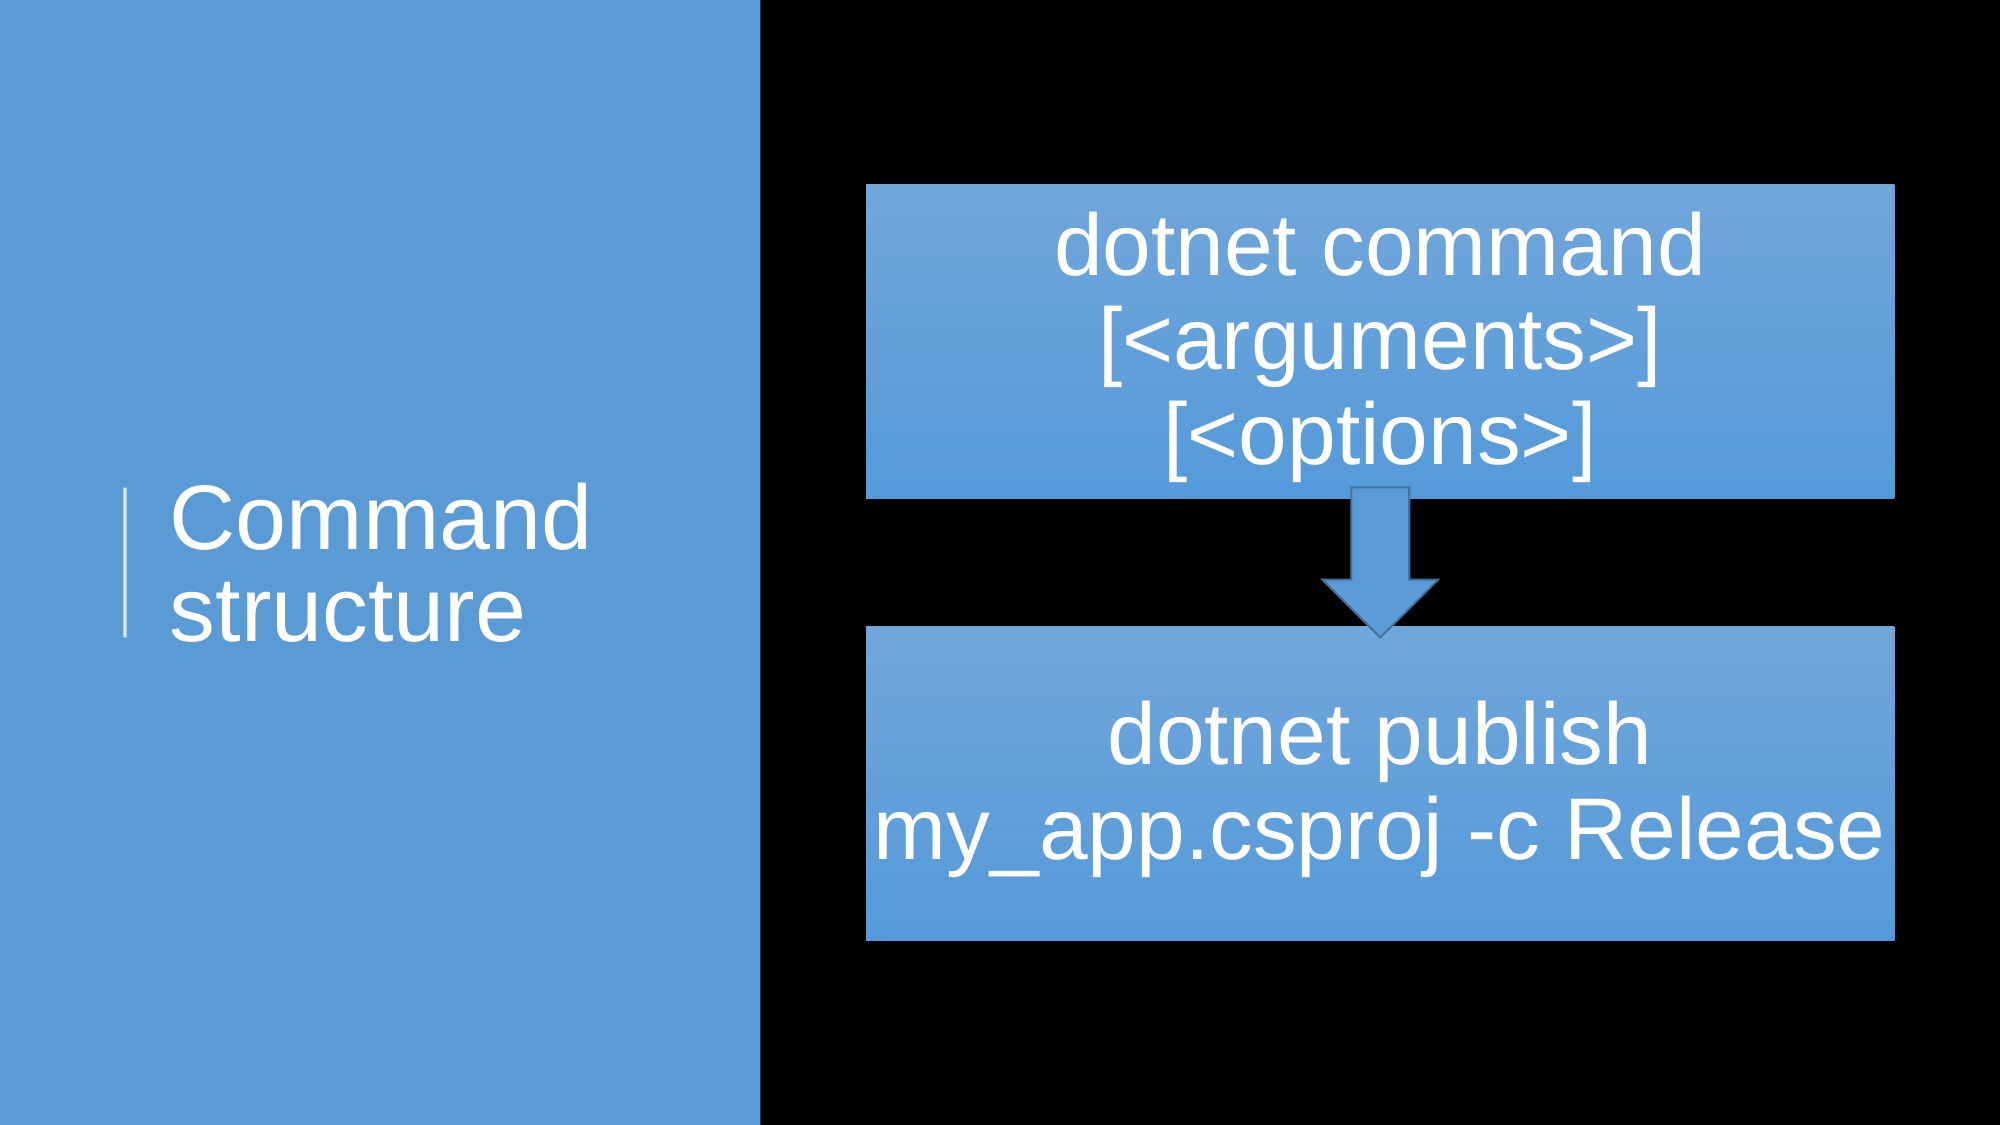

dotnet command [<arguments>] [<options>]
dotnet publish my_app.csproj -c Release
# Command structure